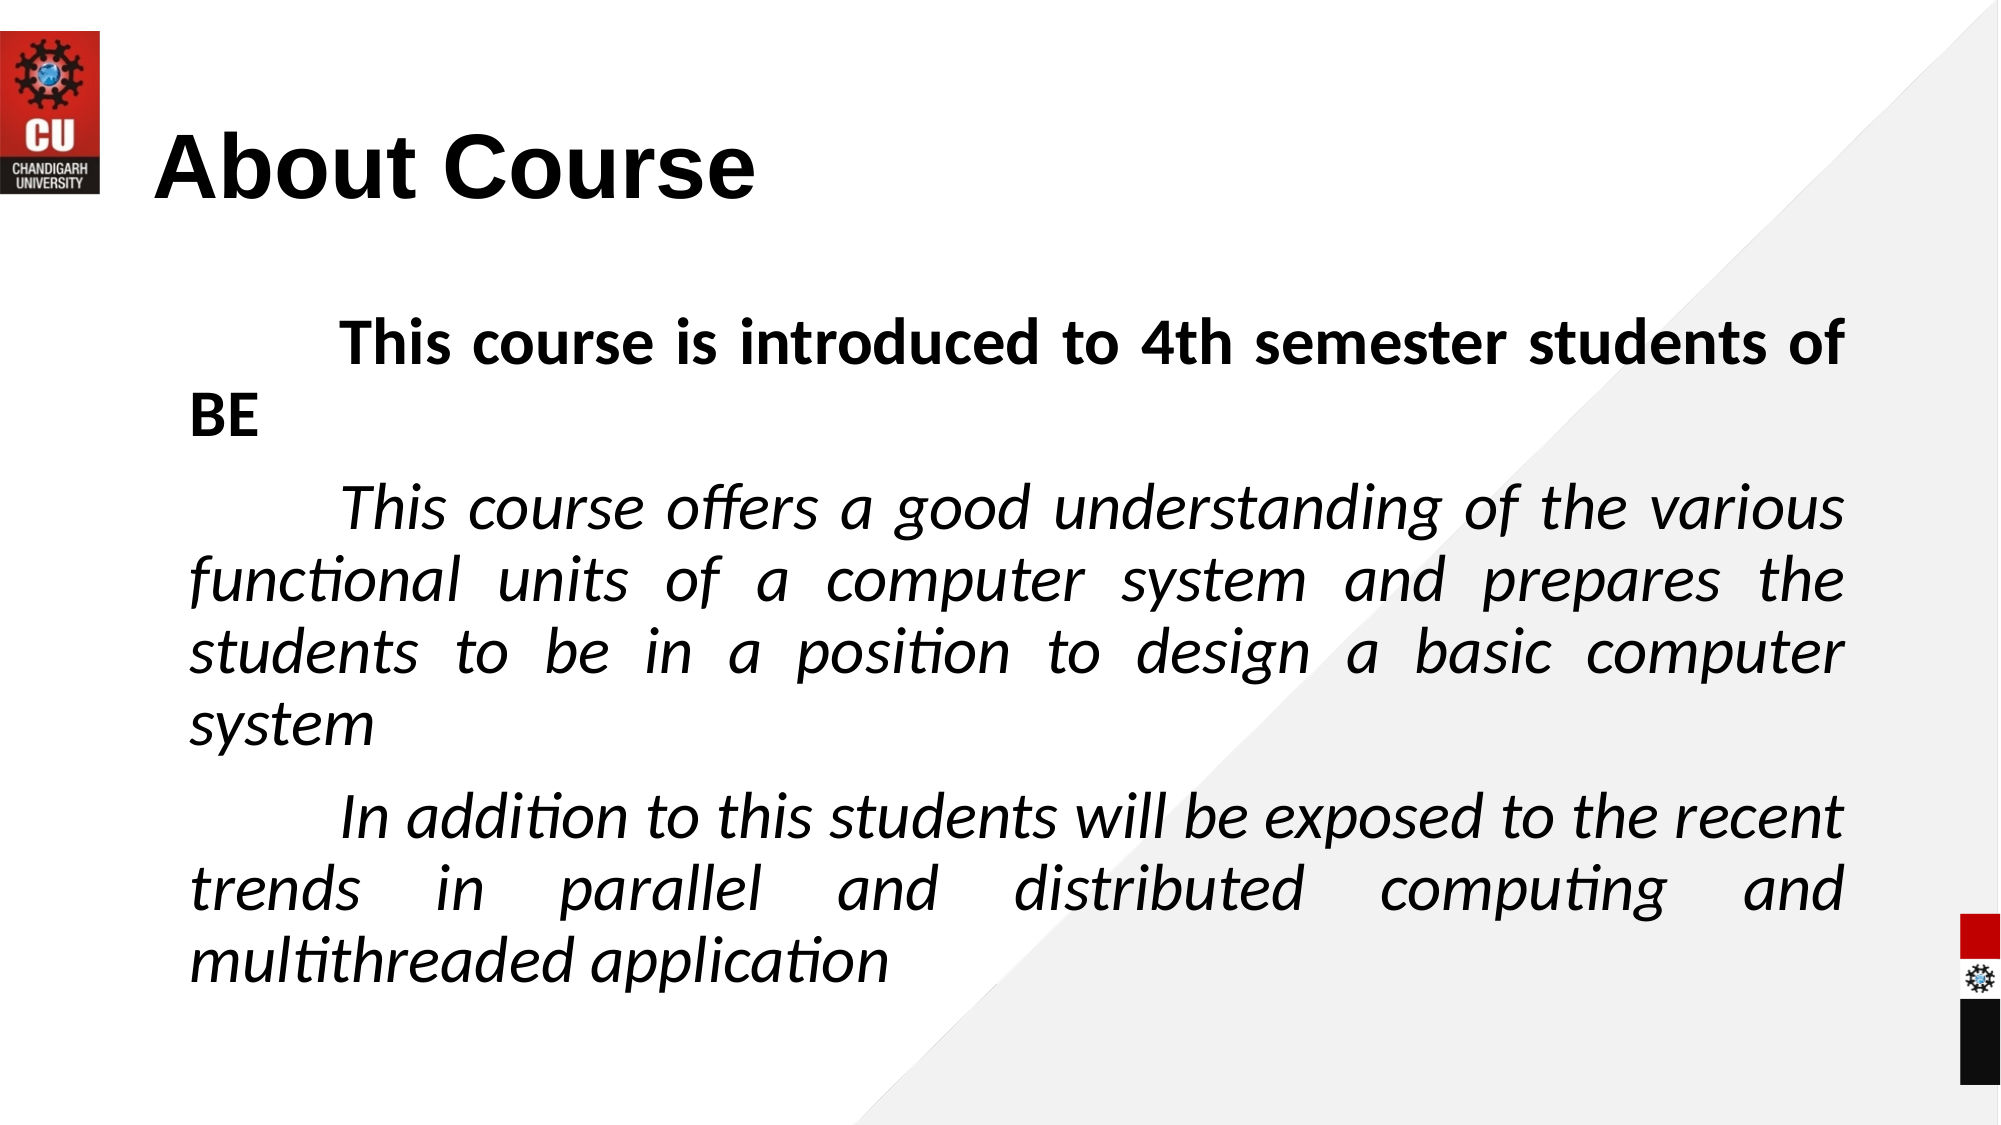

# About Course
		This course is introduced to 4th semester students of BE
		This course offers a good understanding of the various functional units of a computer system and prepares the students to be in a position to design a basic computer system
		In addition to this students will be exposed to the recent trends in parallel and distributed computing and multithreaded application